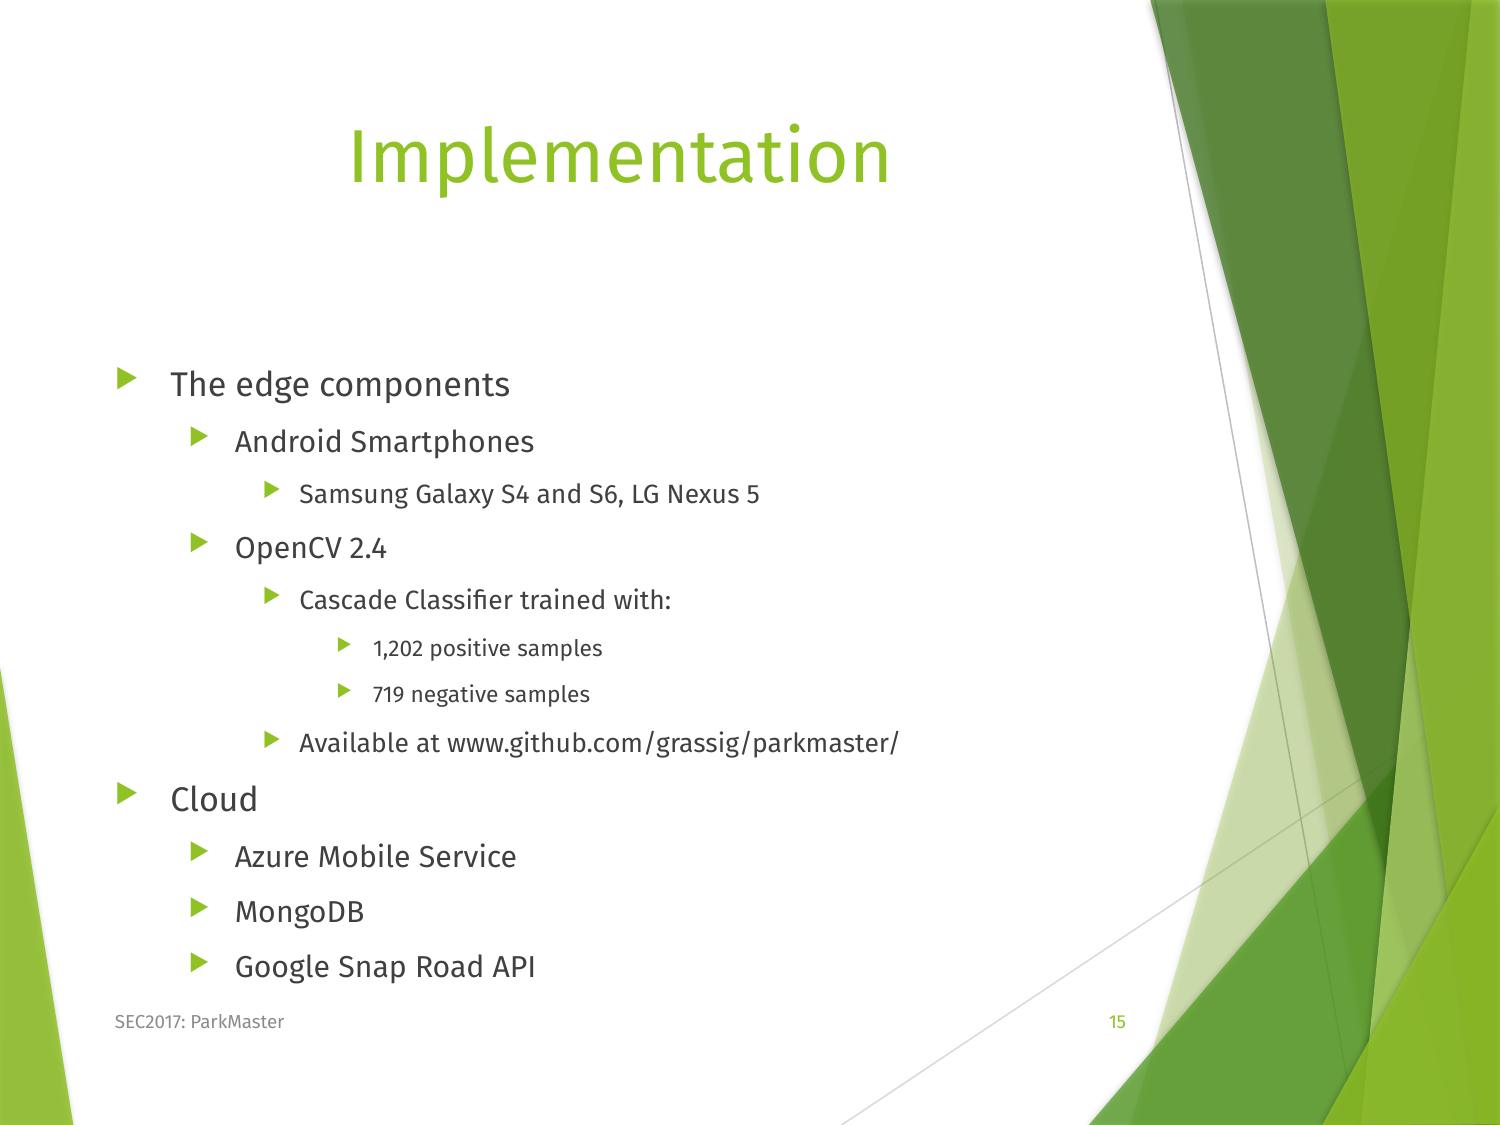

# Implementation
The edge components
Android Smartphones
Samsung Galaxy S4 and S6, LG Nexus 5
OpenCV 2.4
Cascade Classifier trained with:
1,202 positive samples
719 negative samples
Available at www.github.com/grassig/parkmaster/
Cloud
Azure Mobile Service
MongoDB
Google Snap Road API
SEC2017: ParkMaster
15